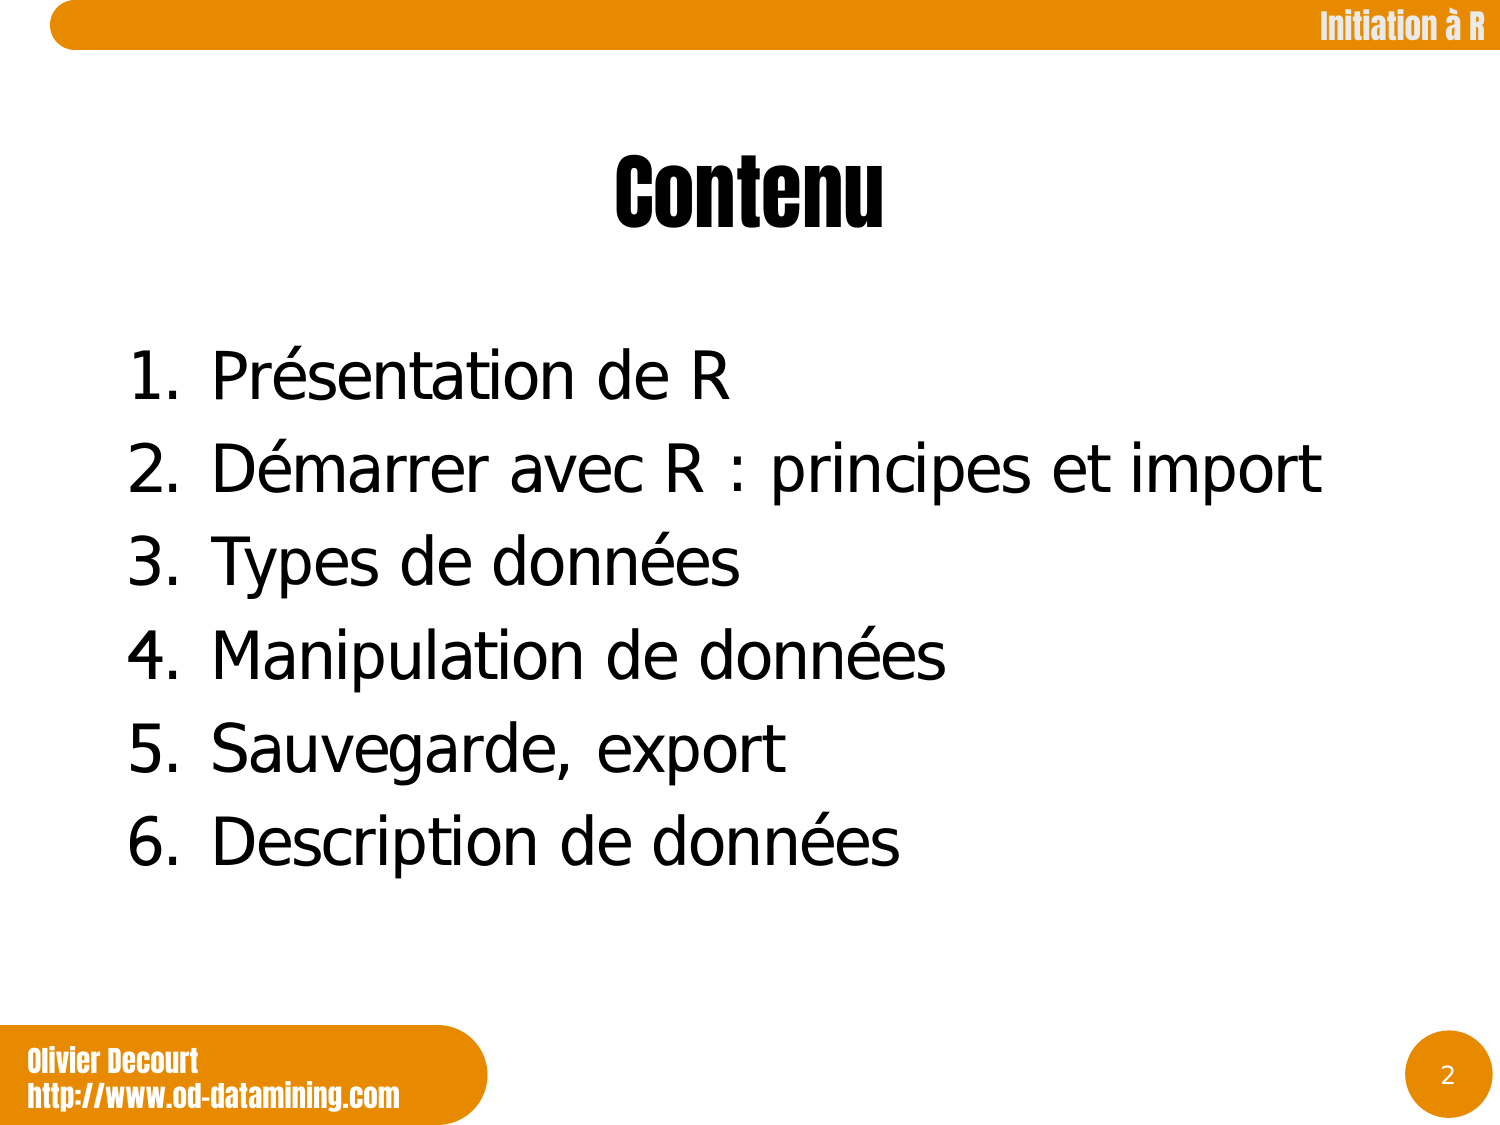

# Contenu
Présentation de R
Démarrer avec R : principes et import
Types de données
Manipulation de données
Sauvegarde, export
Description de données